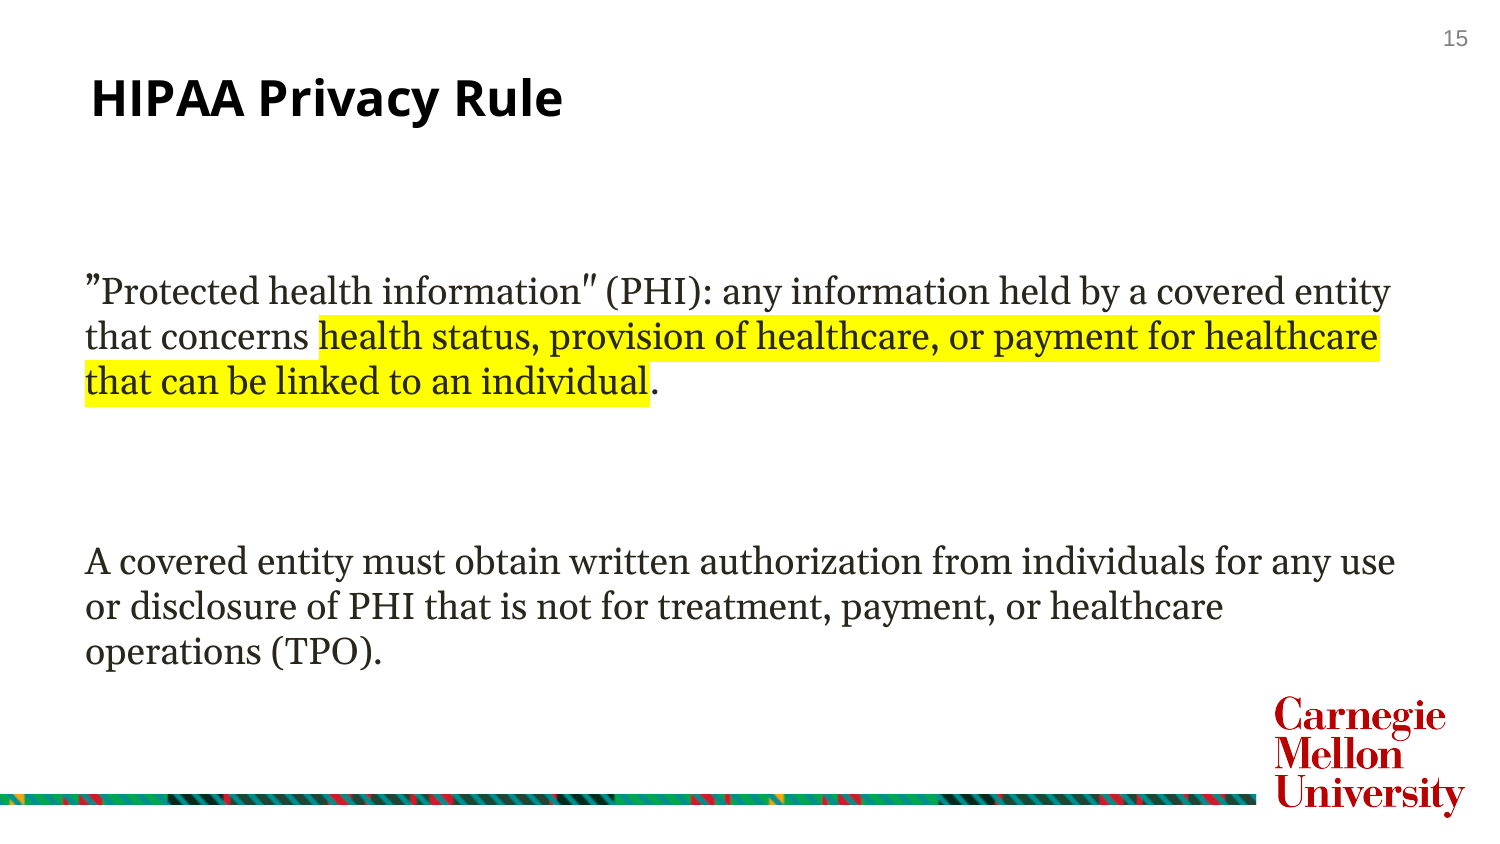

# HIPAA Privacy Rule
”Protected health information" (PHI): any information held by a covered entity that concerns health status, provision of healthcare, or payment for healthcare that can be linked to an individual.

A covered entity must obtain written authorization from individuals for any use or disclosure of PHI that is not for treatment, payment, or healthcare operations (TPO).

15